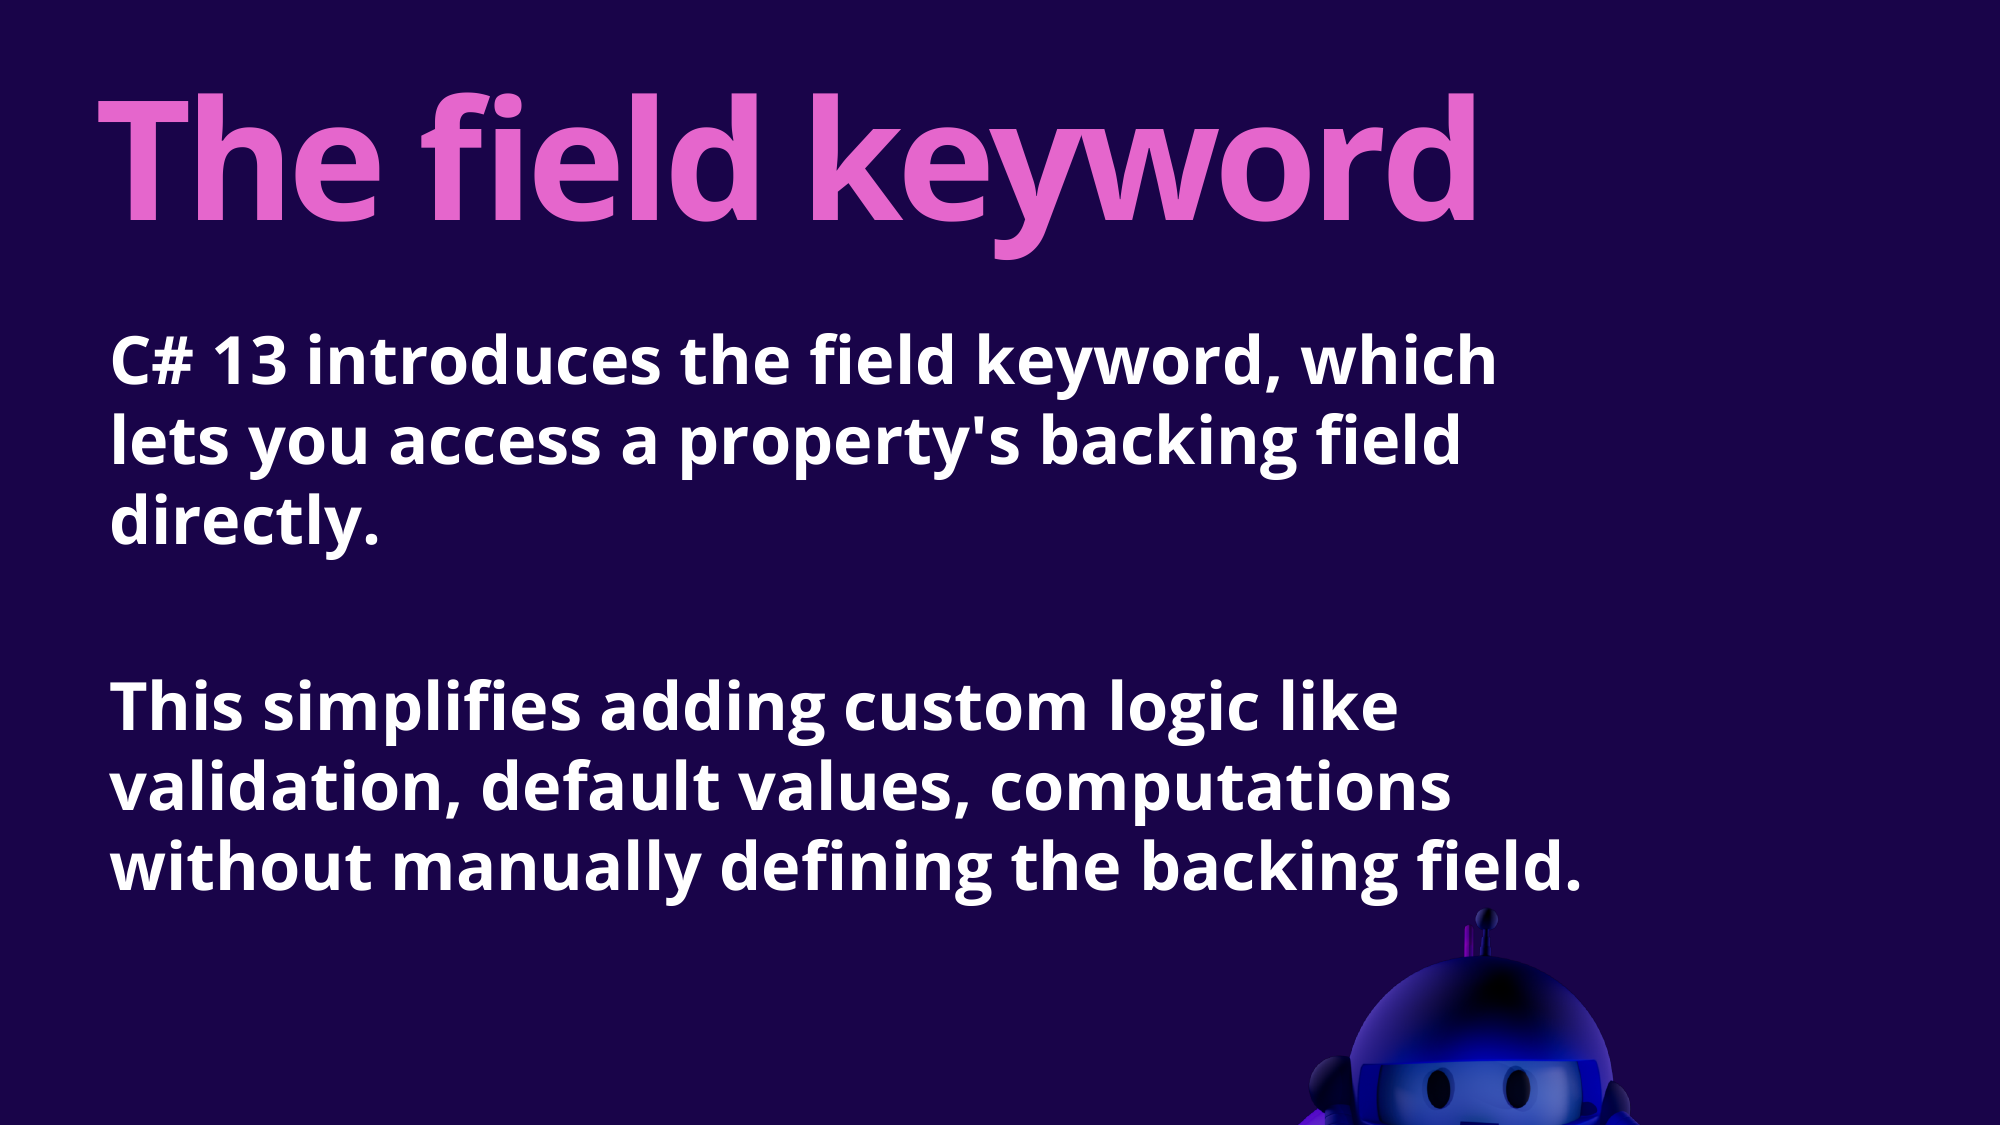

# The field keyword
C# 13 introduces the field keyword, which lets you access a property's backing field directly.

This simplifies adding custom logic like validation, default values, computations without manually defining the backing field.